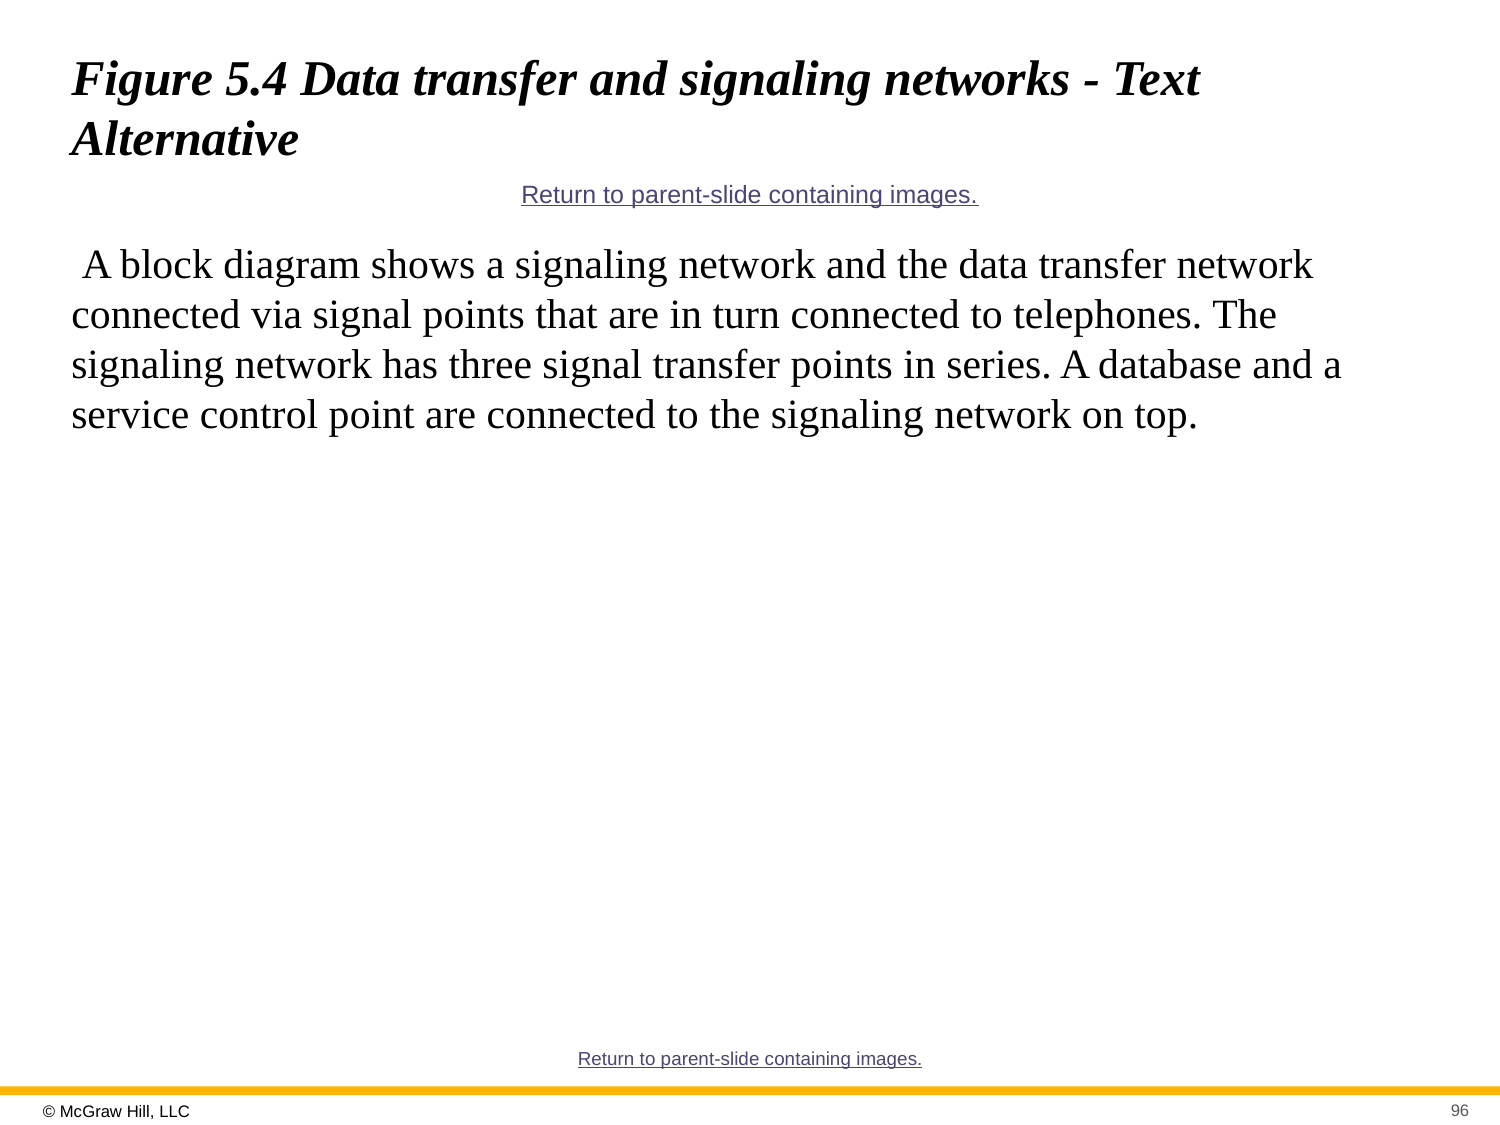

# Figure 5.4 Data transfer and signaling networks - Text Alternative
Return to parent-slide containing images.
 A block diagram shows a signaling network and the data transfer network connected via signal points that are in turn connected to telephones. The signaling network has three signal transfer points in series. A database and a service control point are connected to the signaling network on top.
Return to parent-slide containing images.
96